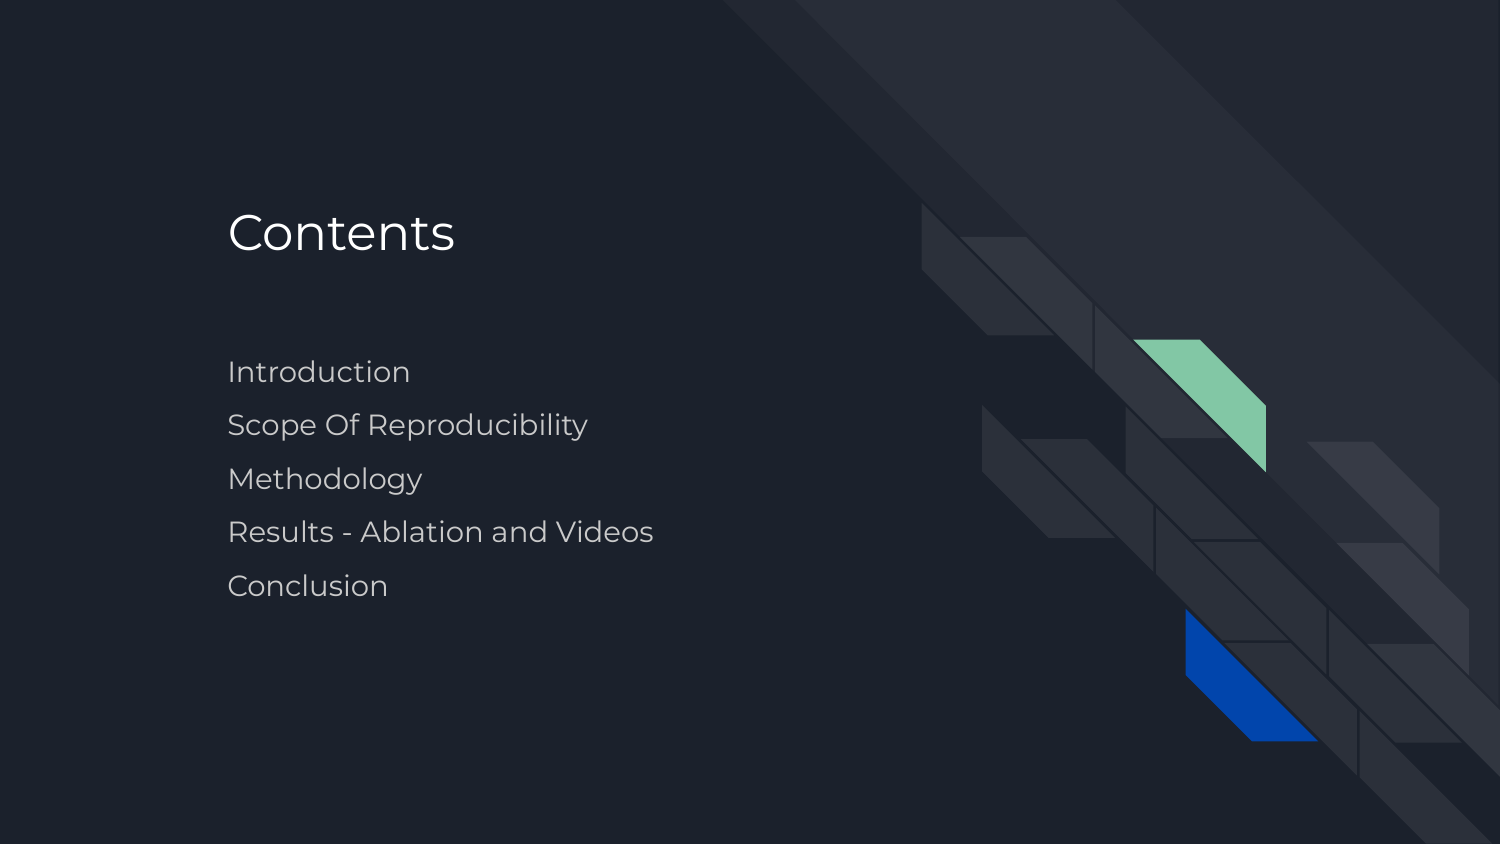

# Contents
Introduction
Scope Of Reproducibility
Methodology
Results - Ablation and Videos
Conclusion